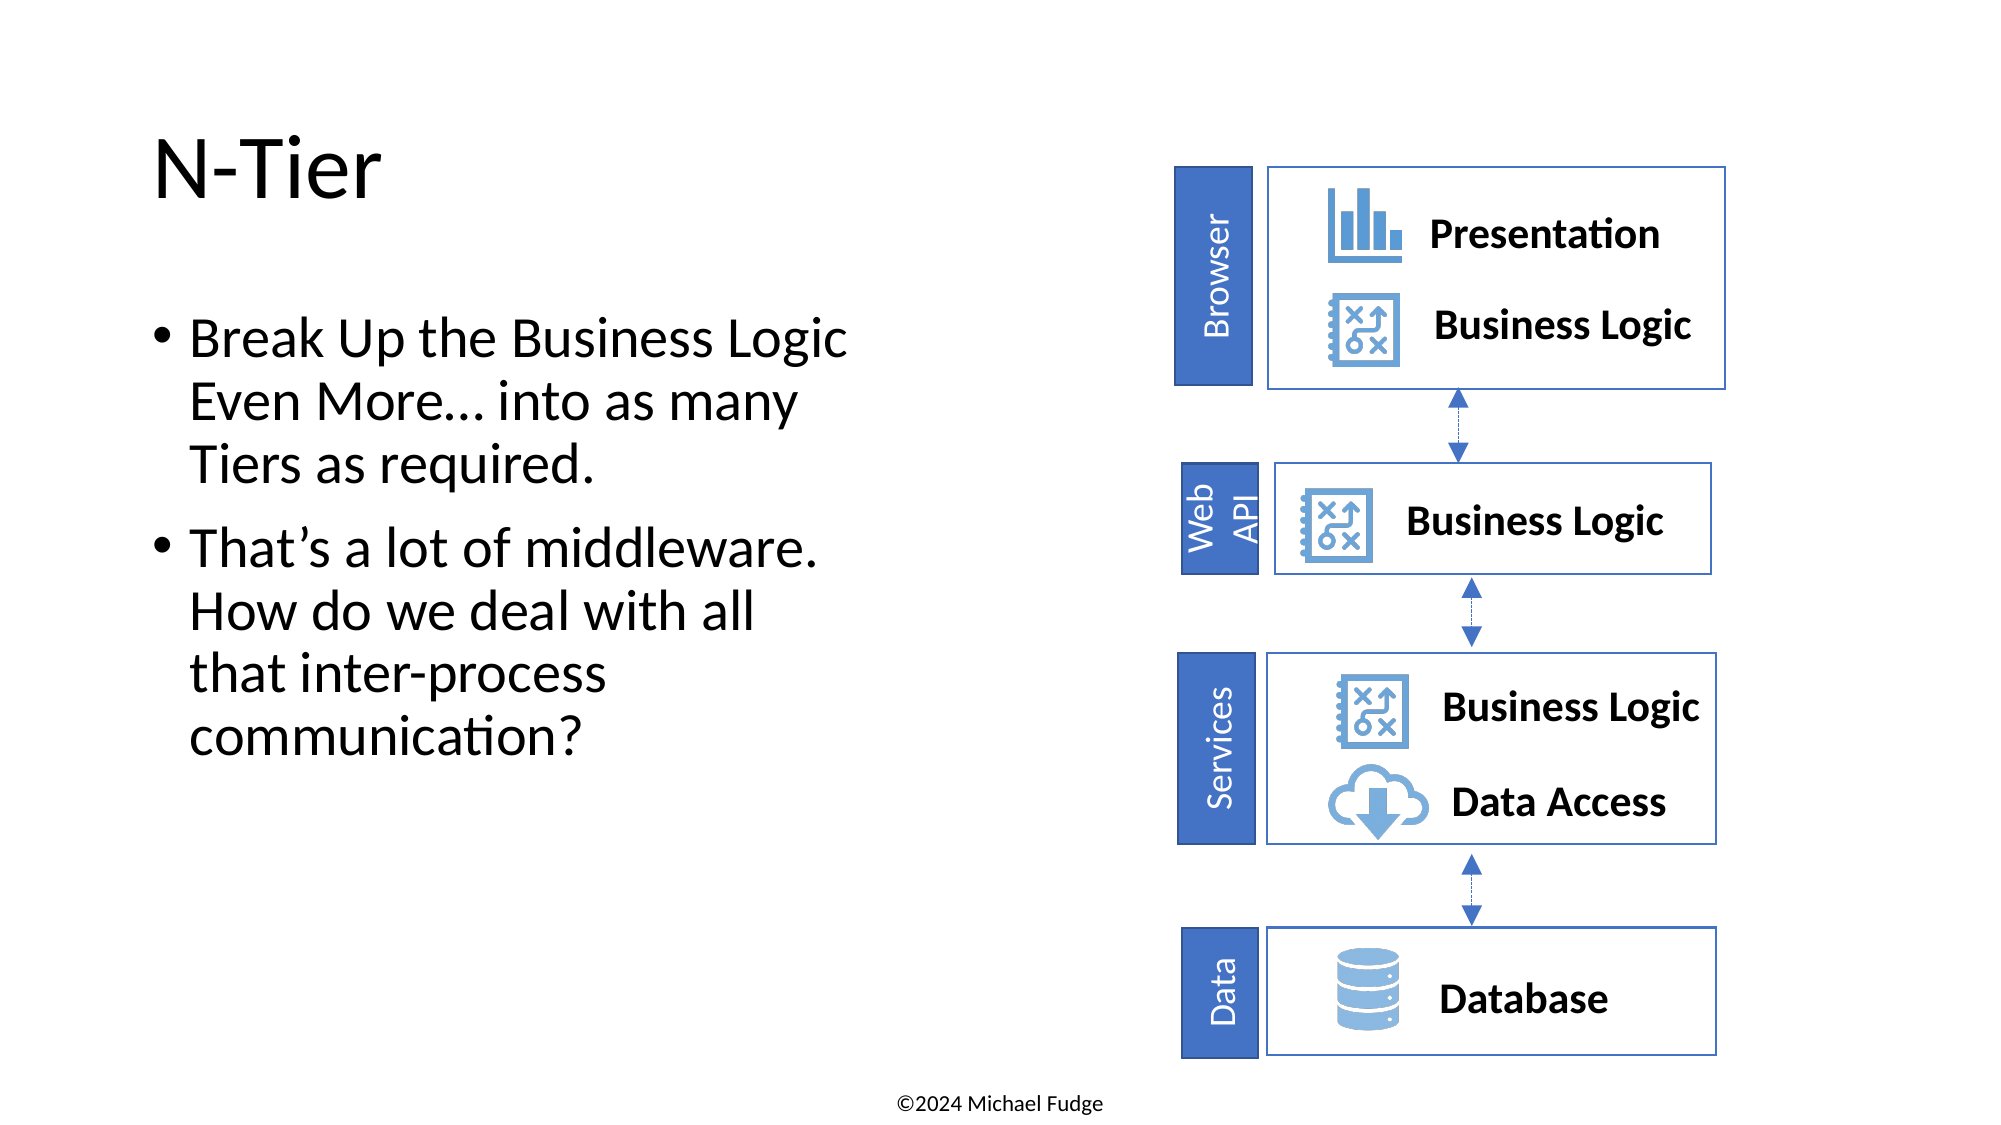

# N-Tier

Presentation

Business Logic
Browser
Break Up the Business Logic Even More… into as many Tiers as required.
That’s a lot of middleware. How do we deal with all that inter-process communication?

Business Logic
Web API

Business Logic
Services

Data Access

Database
Data